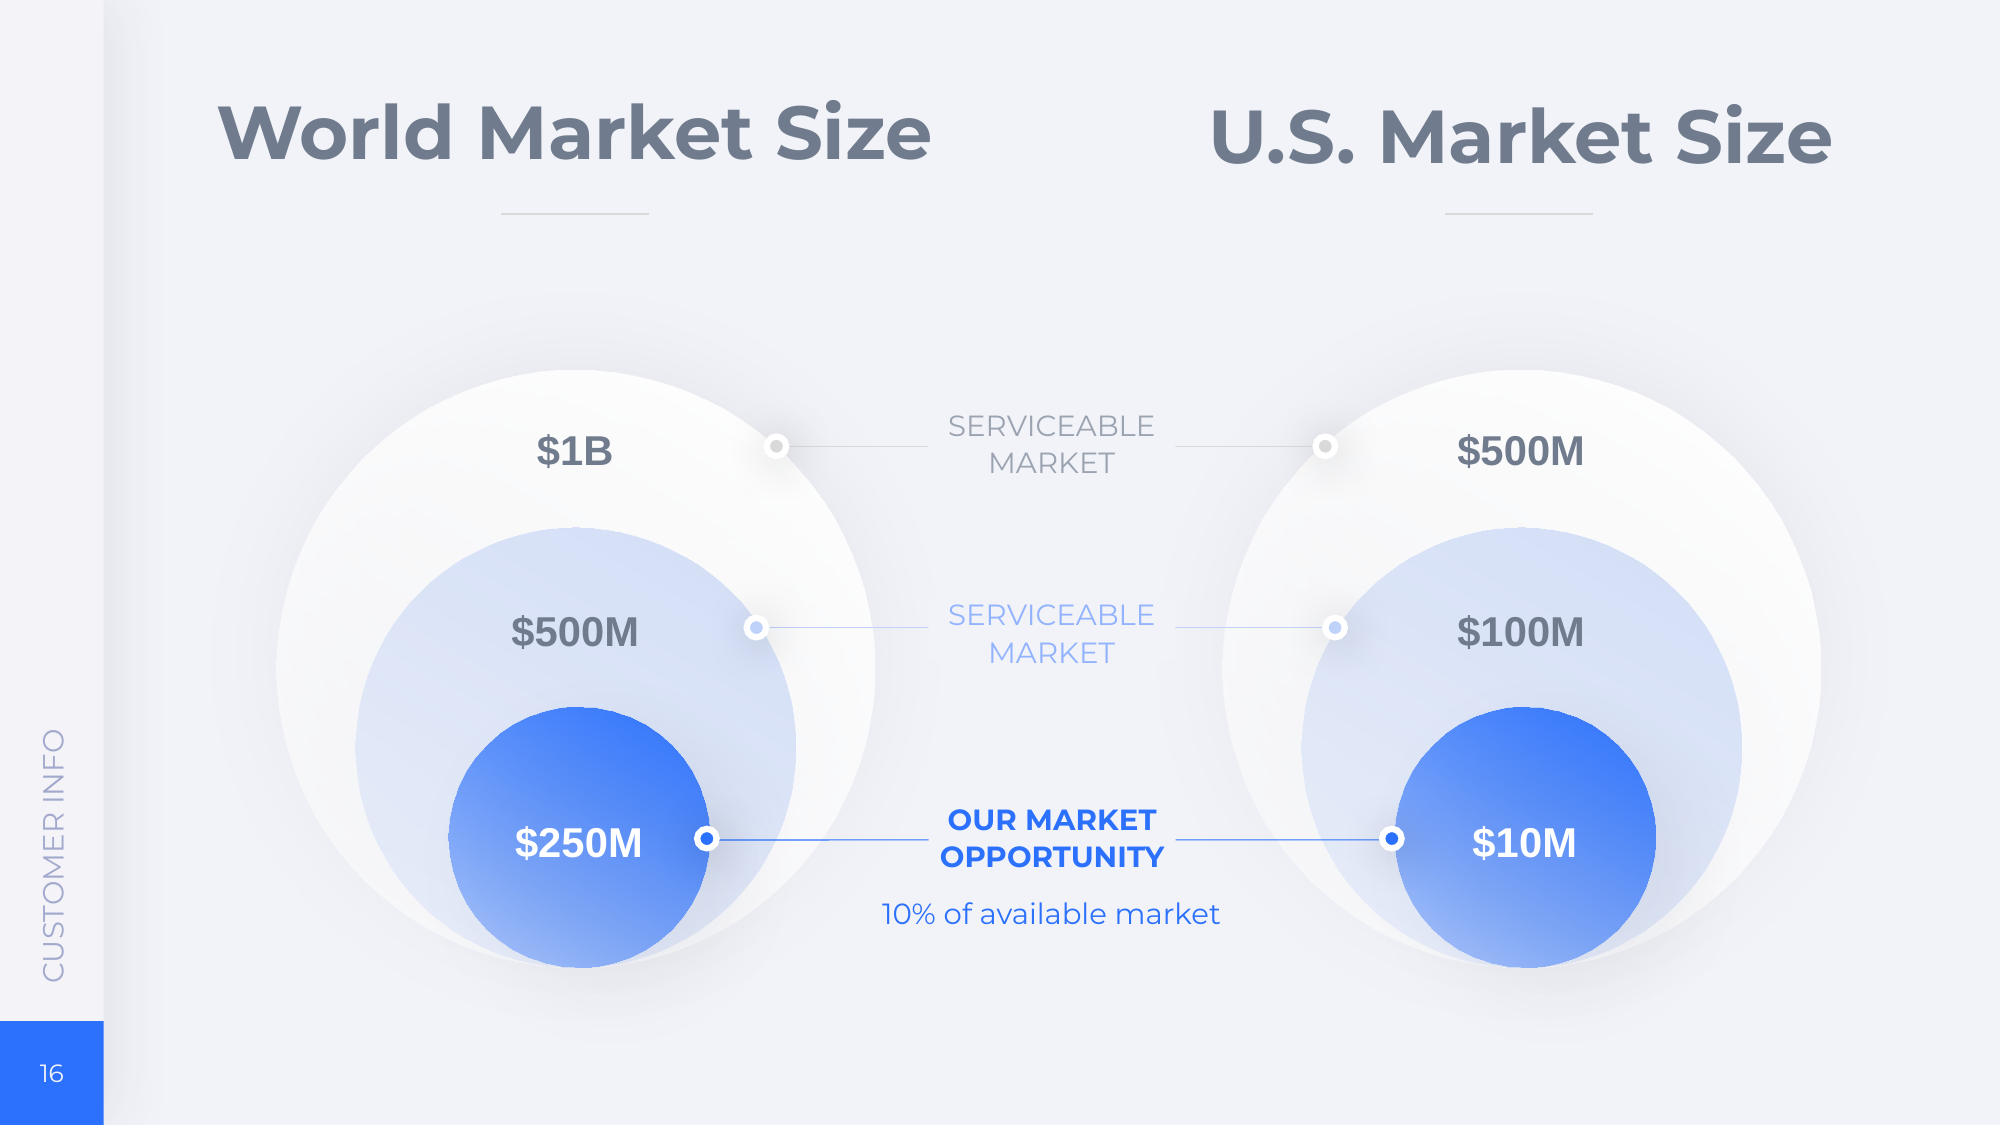

World Market Size
U.S. Market Size

SERVICEABLE MARKET
$1B
$500M

$500M
$100M
SERVICEABLE MARKET

CUSTOMER INFO

OUR MARKET OPPORTUNITY
$250M
$10M

10% of available market

16